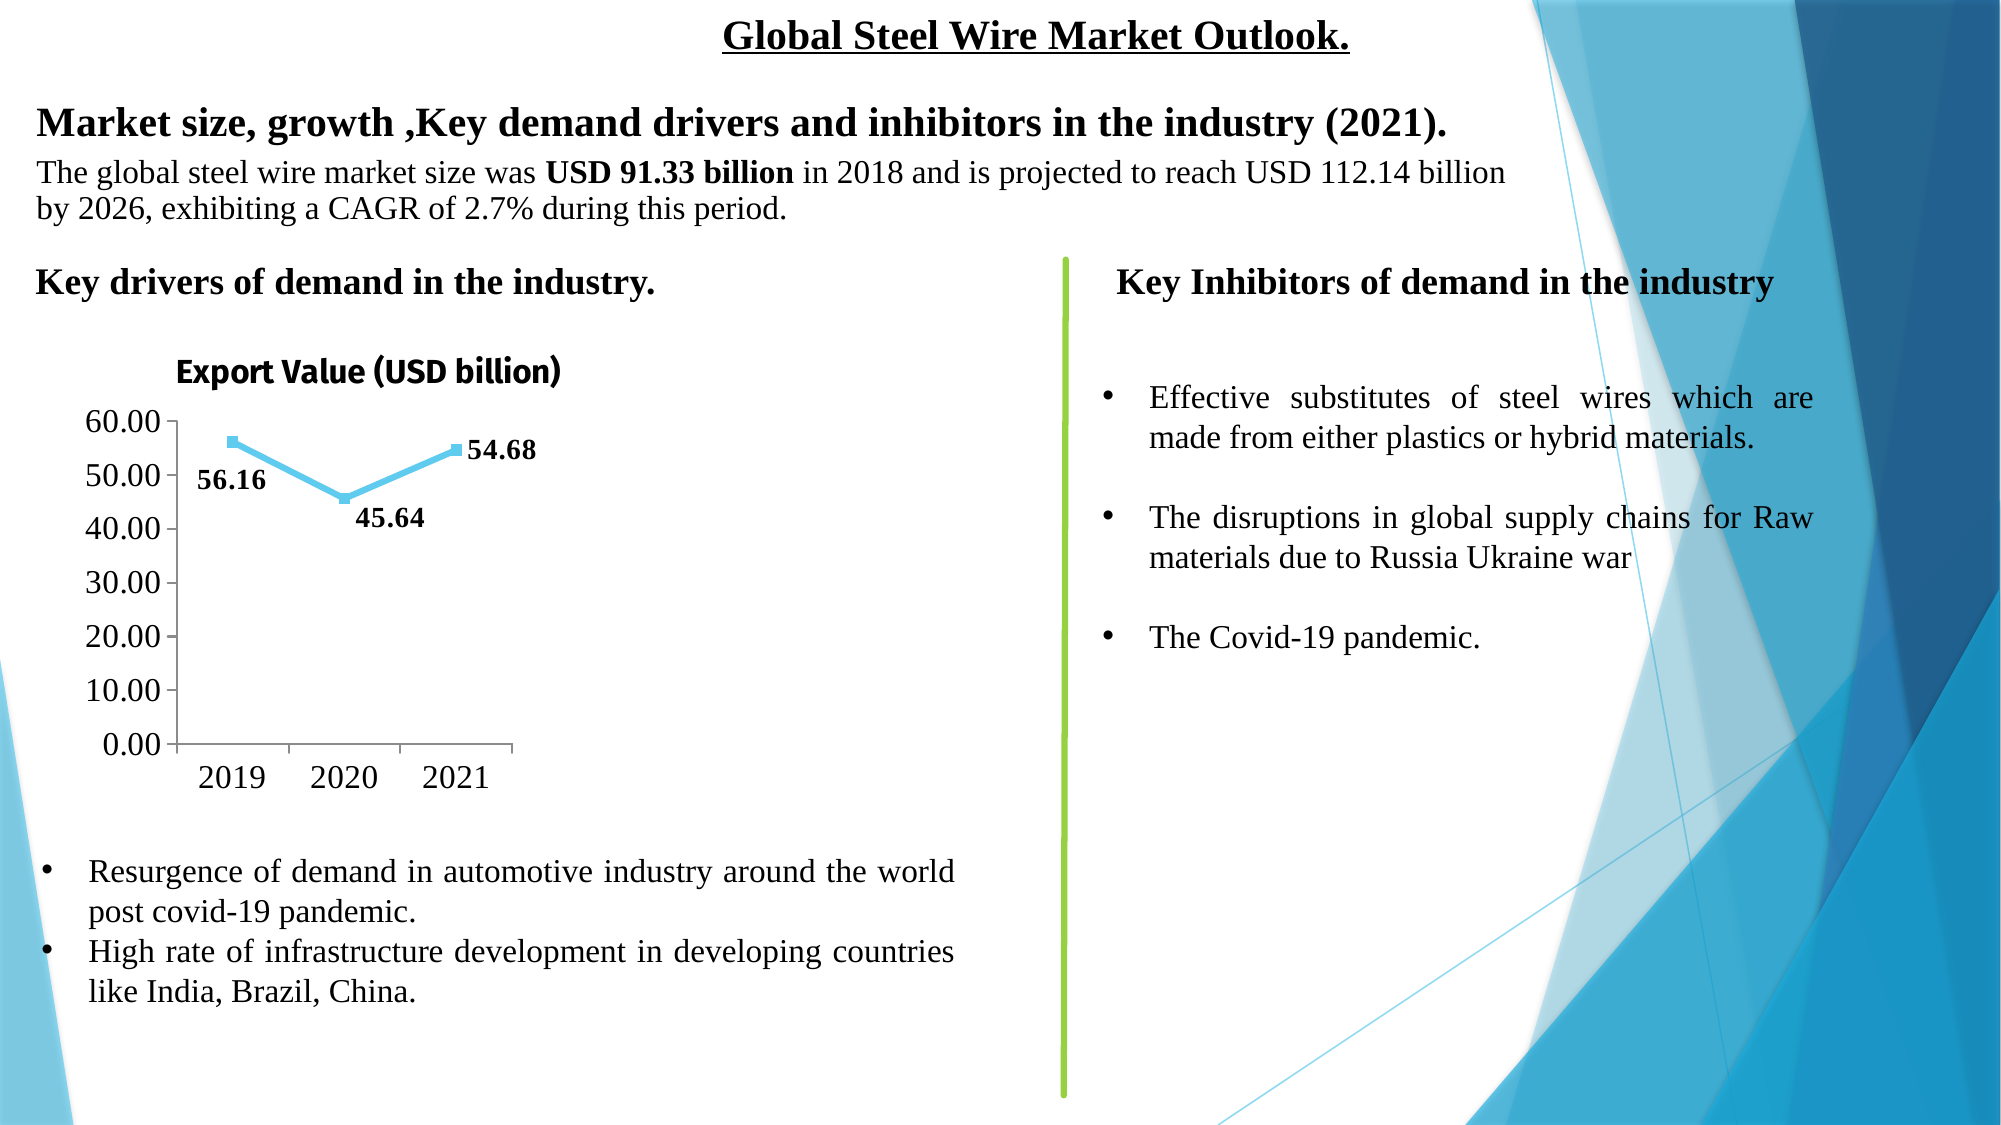

Global Steel Wire Market Outlook.
Market size, growth ,Key demand drivers and inhibitors in the industry (2021).
The global steel wire market size was USD 91.33 billion in 2018 and is projected to reach USD 112.14 billion by 2026, exhibiting a CAGR of 2.7% during this period.
 Key drivers of demand in the industry.
Key Inhibitors of demand in the industry

### Chart: Export Value (USD billion)

| Category | Export Value |
|---|---|
| 2019 | 56.163760851 |
| 2020 | 45.642595742 |
| 2021 | 54.681914607 |
Effective substitutes of steel wires which are made from either plastics or hybrid materials.

The disruptions in global supply chains for Raw materials due to Russia Ukraine war

The Covid-19 pandemic.

Resurgence of demand in automotive industry around the world post covid-19 pandemic.
High rate of infrastructure development in developing countries like India, Brazil, China.